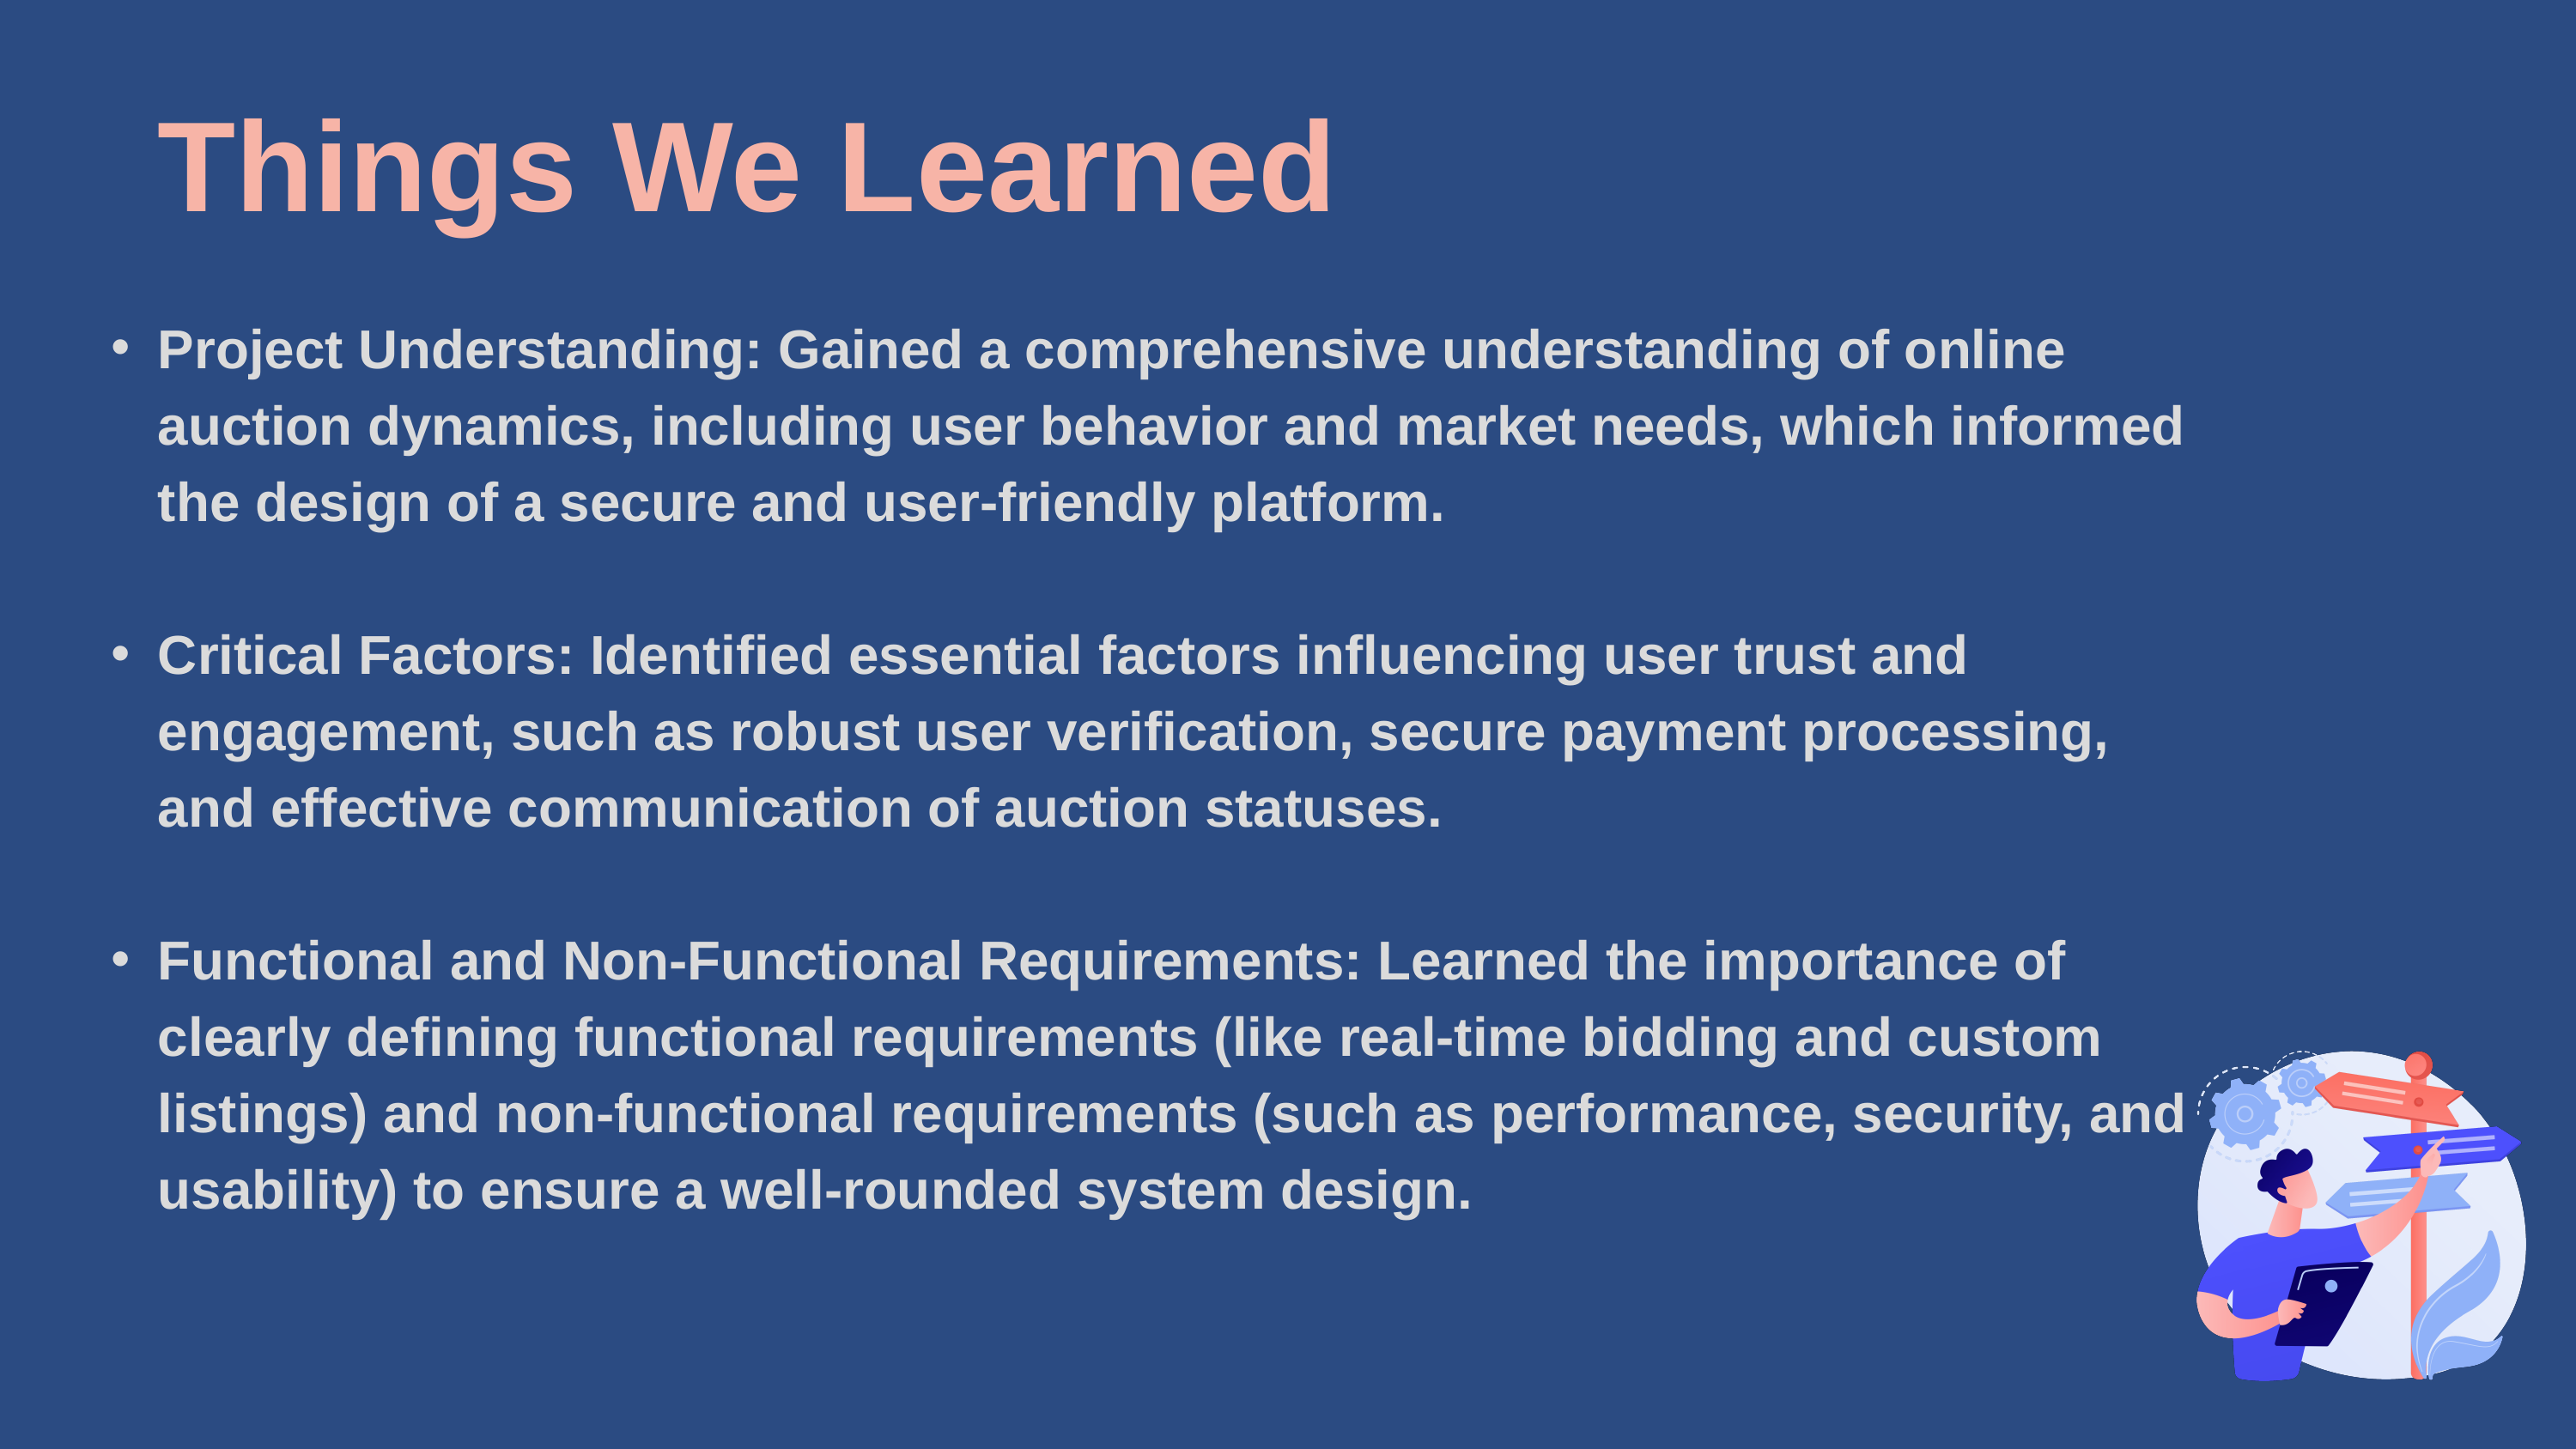

Things We Learned
Project Understanding: Gained a comprehensive understanding of online auction dynamics, including user behavior and market needs, which informed the design of a secure and user-friendly platform.

Critical Factors: Identified essential factors influencing user trust and engagement, such as robust user verification, secure payment processing, and effective communication of auction statuses.

Functional and Non-Functional Requirements: Learned the importance of clearly defining functional requirements (like real-time bidding and custom listings) and non-functional requirements (such as performance, security, and usability) to ensure a well-rounded system design.